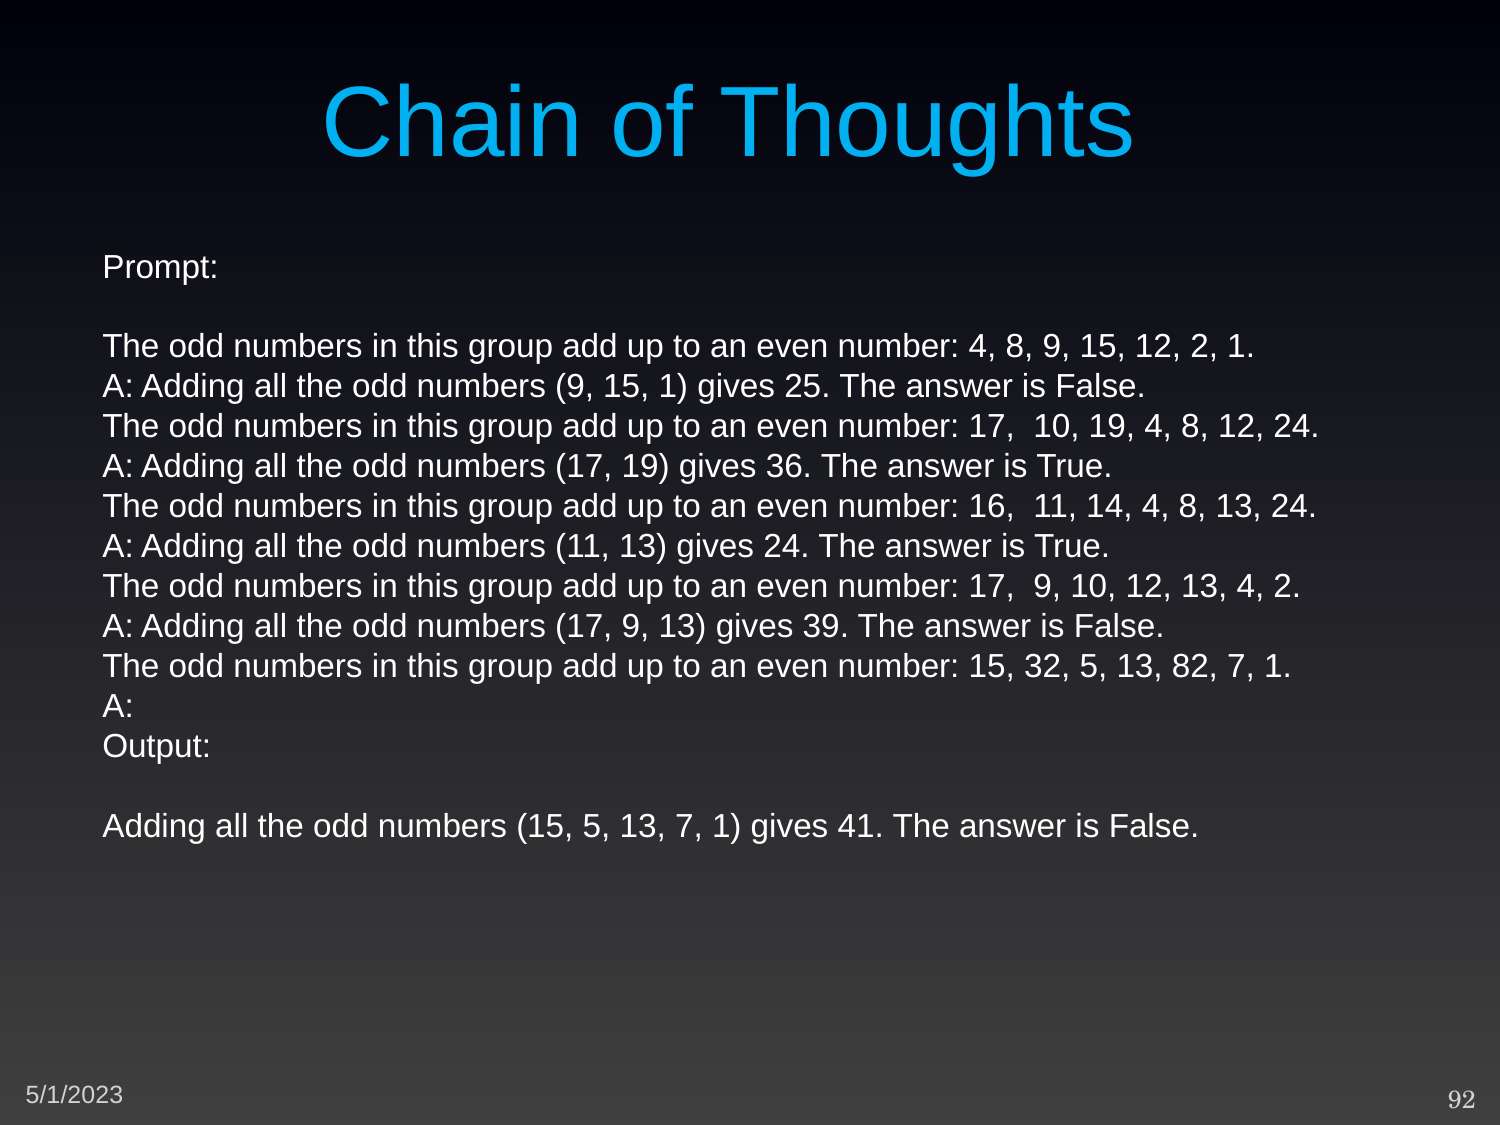

Chain of Thoughts
Prompt:

The odd numbers in this group add up to an even number: 4, 8, 9, 15, 12, 2, 1.
A: Adding all the odd numbers (9, 15, 1) gives 25. The answer is False.
The odd numbers in this group add up to an even number: 17,  10, 19, 4, 8, 12, 24.
A: Adding all the odd numbers (17, 19) gives 36. The answer is True.
The odd numbers in this group add up to an even number: 16,  11, 14, 4, 8, 13, 24.
A: Adding all the odd numbers (11, 13) gives 24. The answer is True.
The odd numbers in this group add up to an even number: 17,  9, 10, 12, 13, 4, 2.
A: Adding all the odd numbers (17, 9, 13) gives 39. The answer is False.
The odd numbers in this group add up to an even number: 15, 32, 5, 13, 82, 7, 1.
A:
Output:

Adding all the odd numbers (15, 5, 13, 7, 1) gives 41. The answer is False.
5/1/2023
92